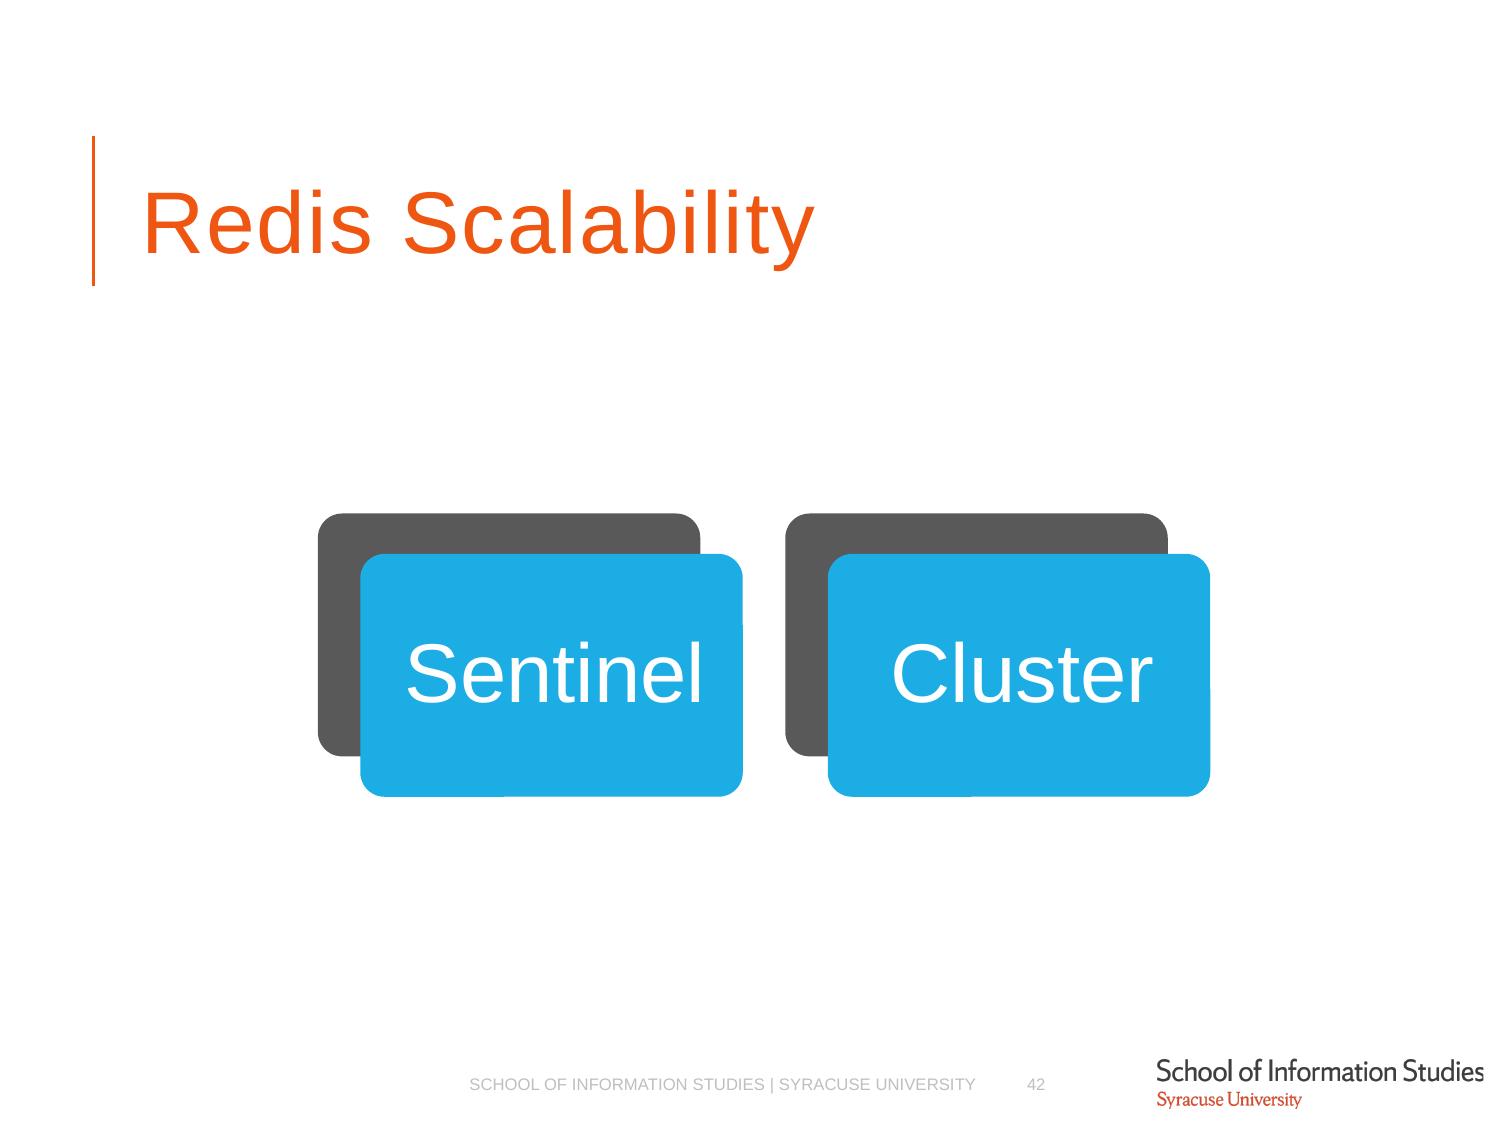

# Redis Scalability
Sentinel
Cluster
School of Information Studies | Syracuse University
42